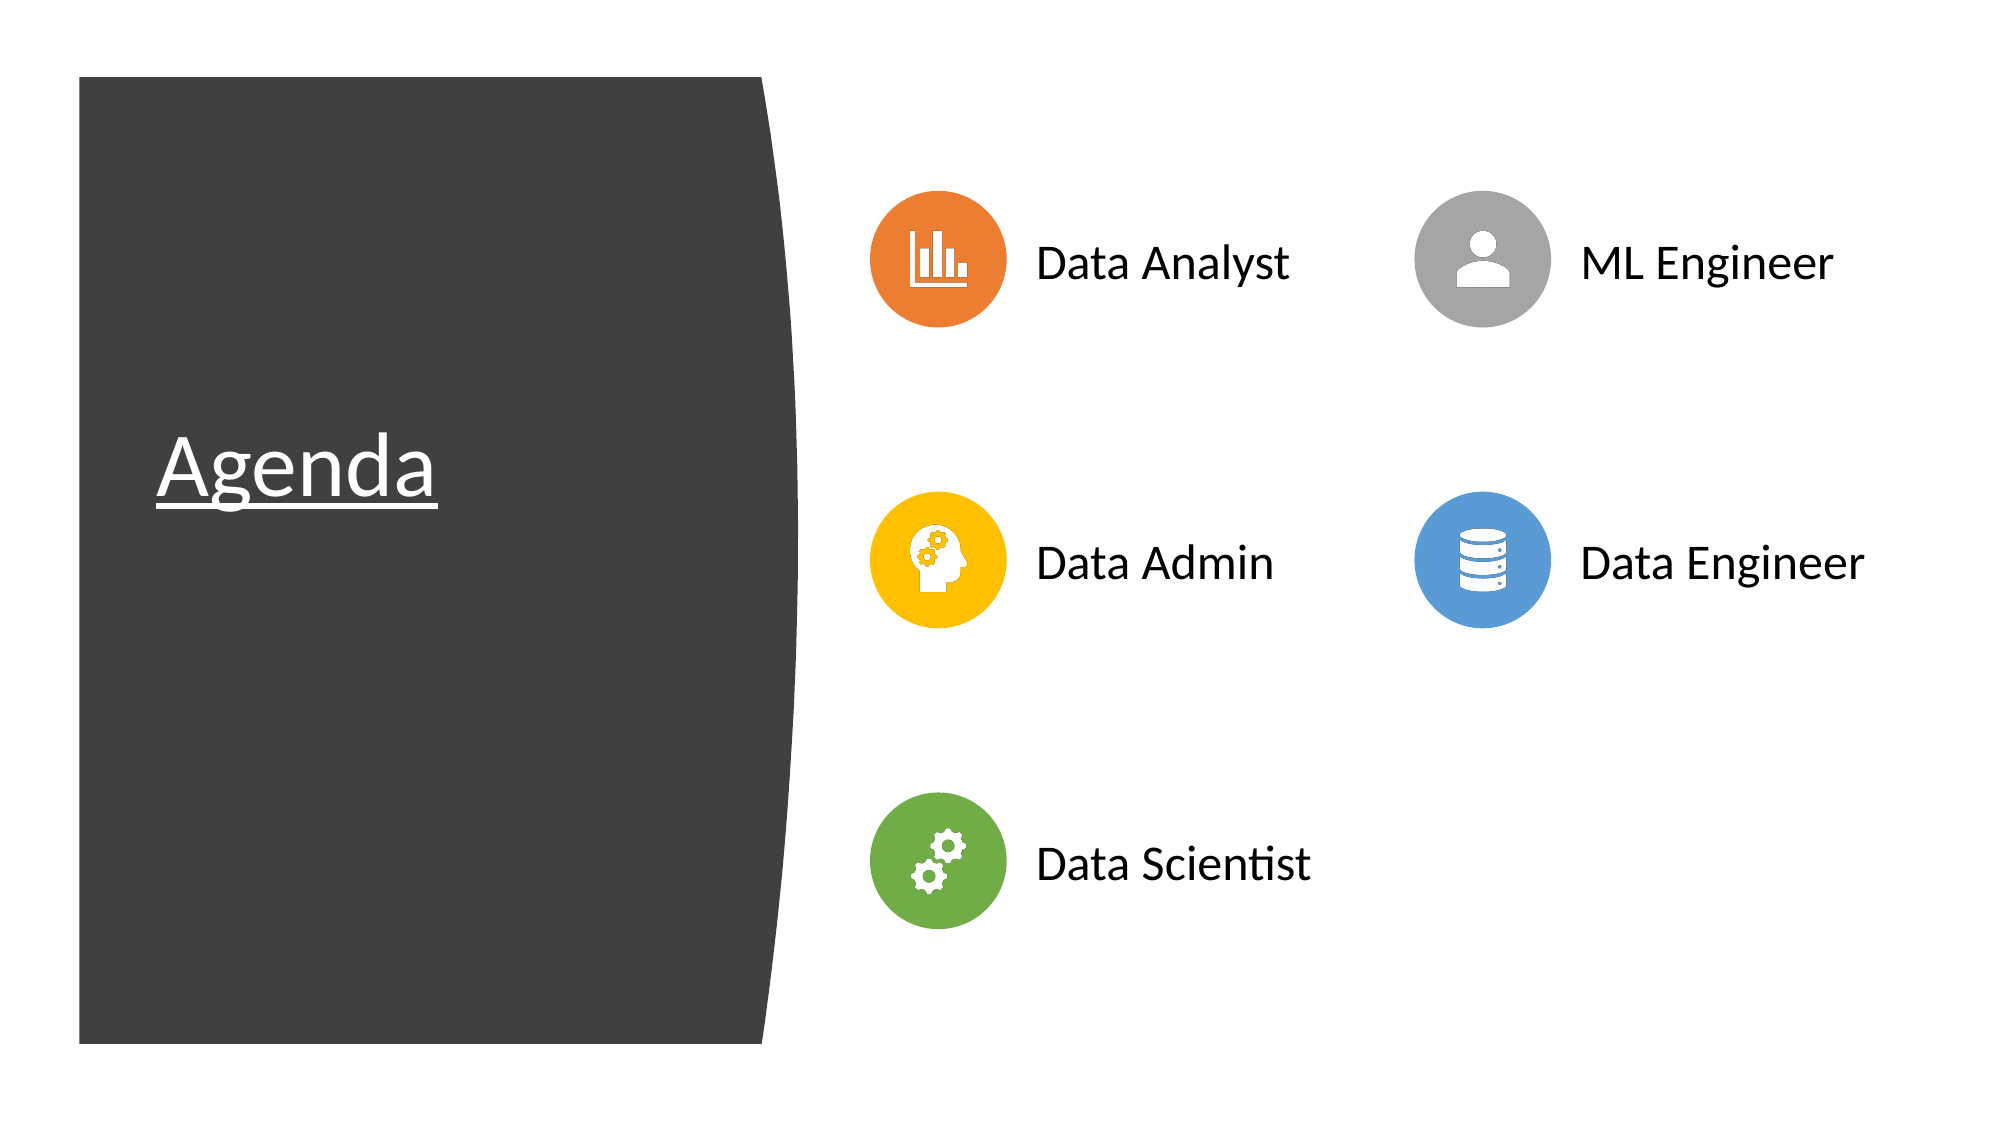

Data Analyst
ML Engineer
Data Admin
Data Engineer
Data Scientist

# Agenda